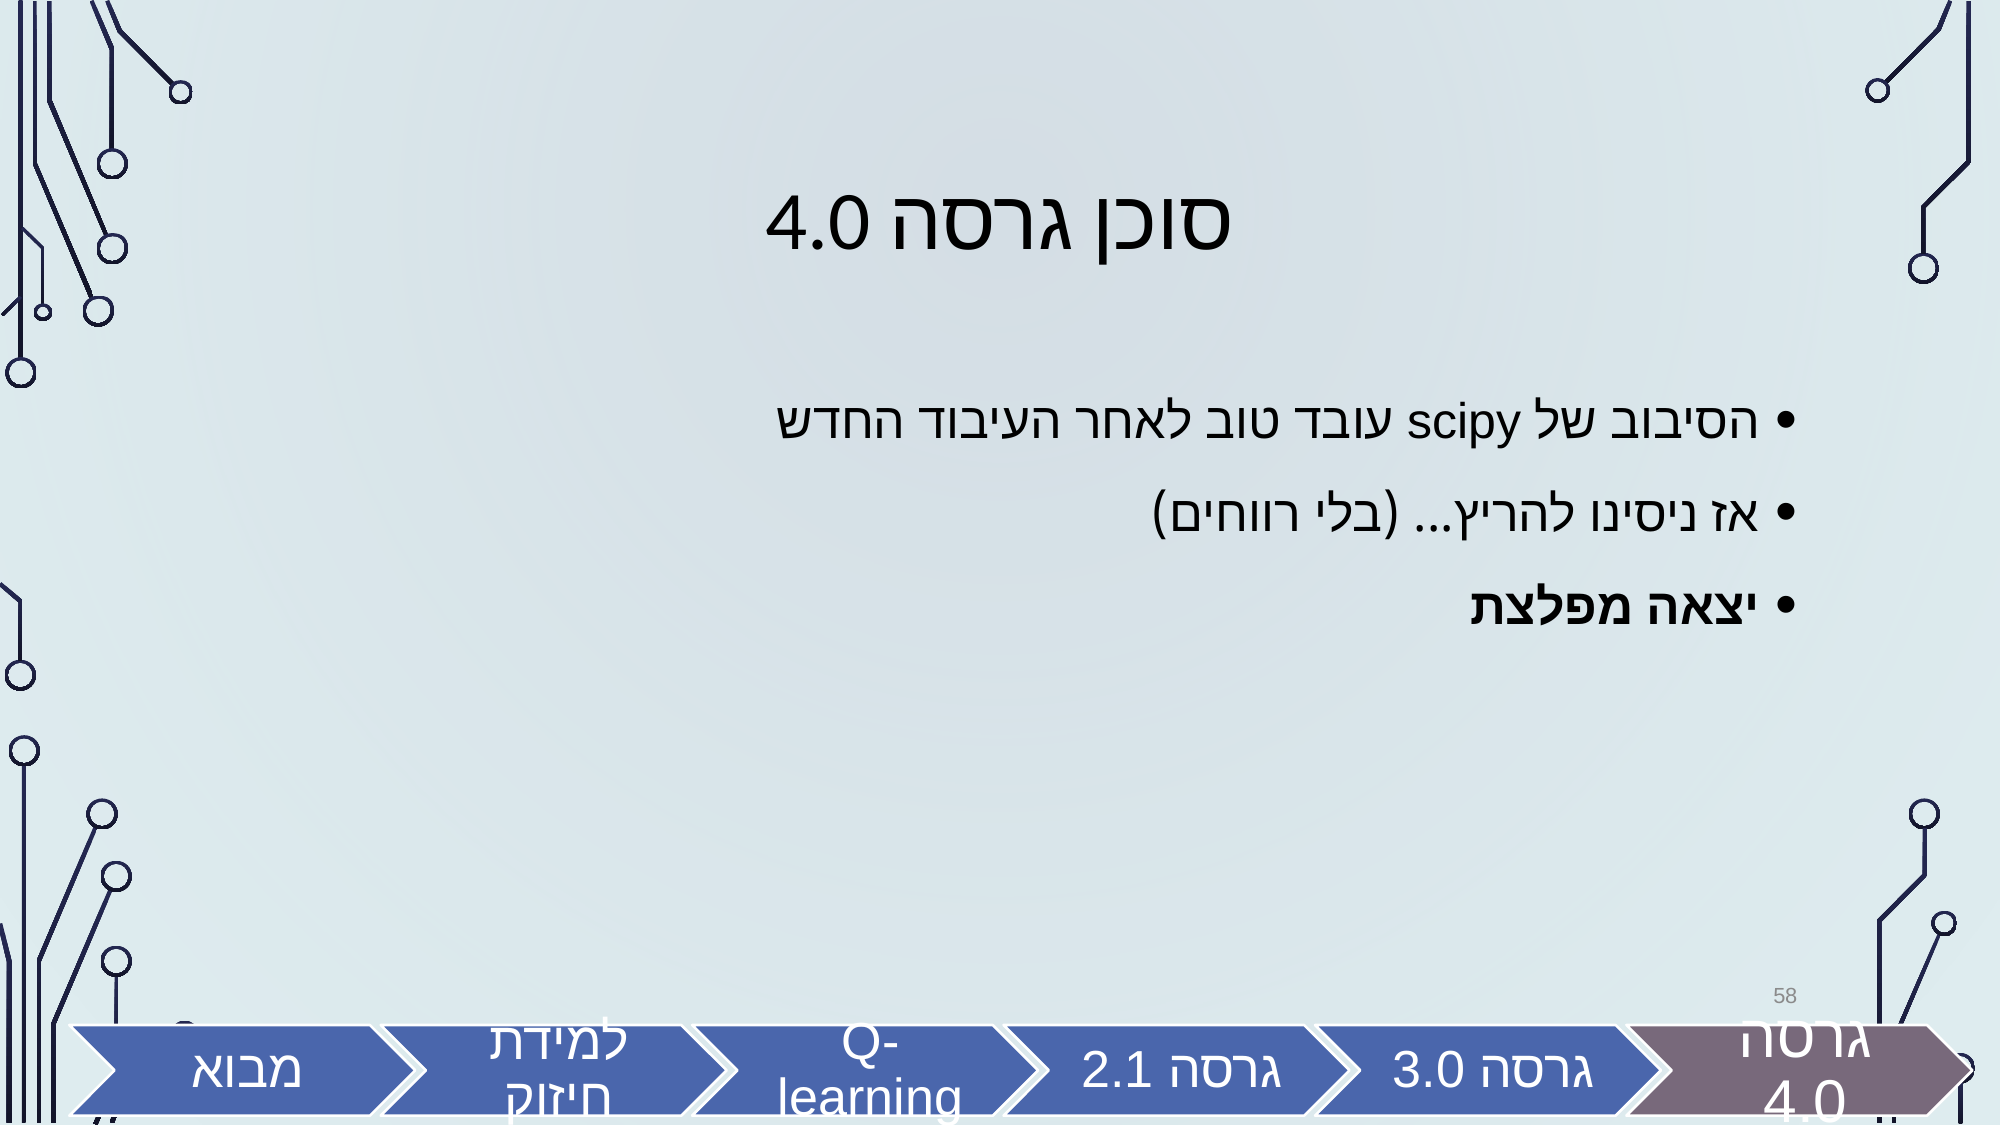

# סוכן גרסה 4.0
הסיבוב של scipy עובד טוב לאחר העיבוד החדש
אז ניסינו להריץ... (בלי רווחים)
יצאה מפלצת
58
מבוא
למידת חיזוק
Q-learning
גרסה 2.1
גרסה 3.0
גרסה 4.0